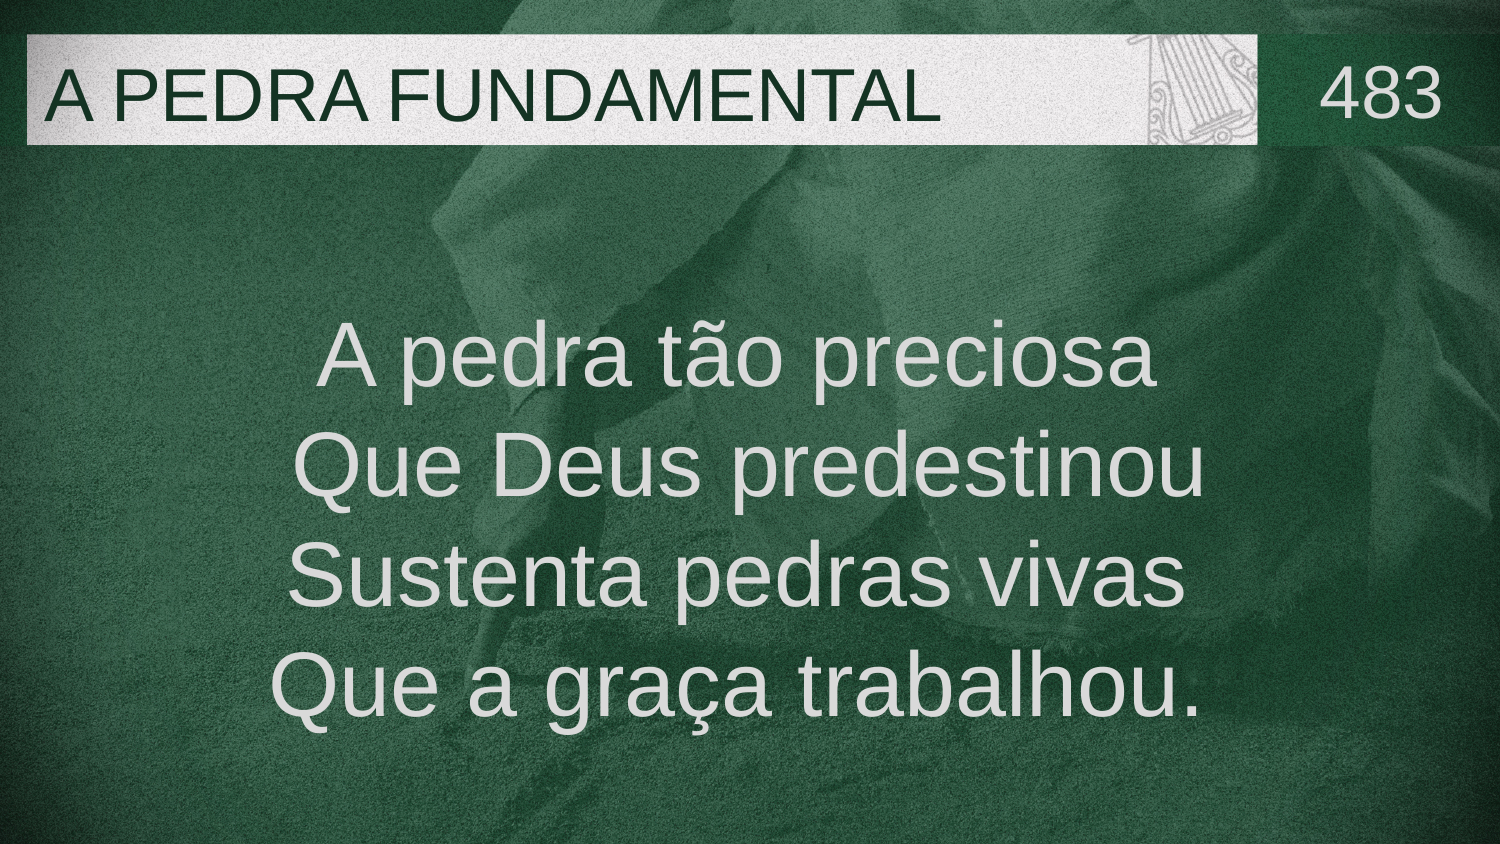

# A PEDRA FUNDAMENTAL
483
A pedra tão preciosa
Que Deus predestinou
Sustenta pedras vivas
Que a graça trabalhou.